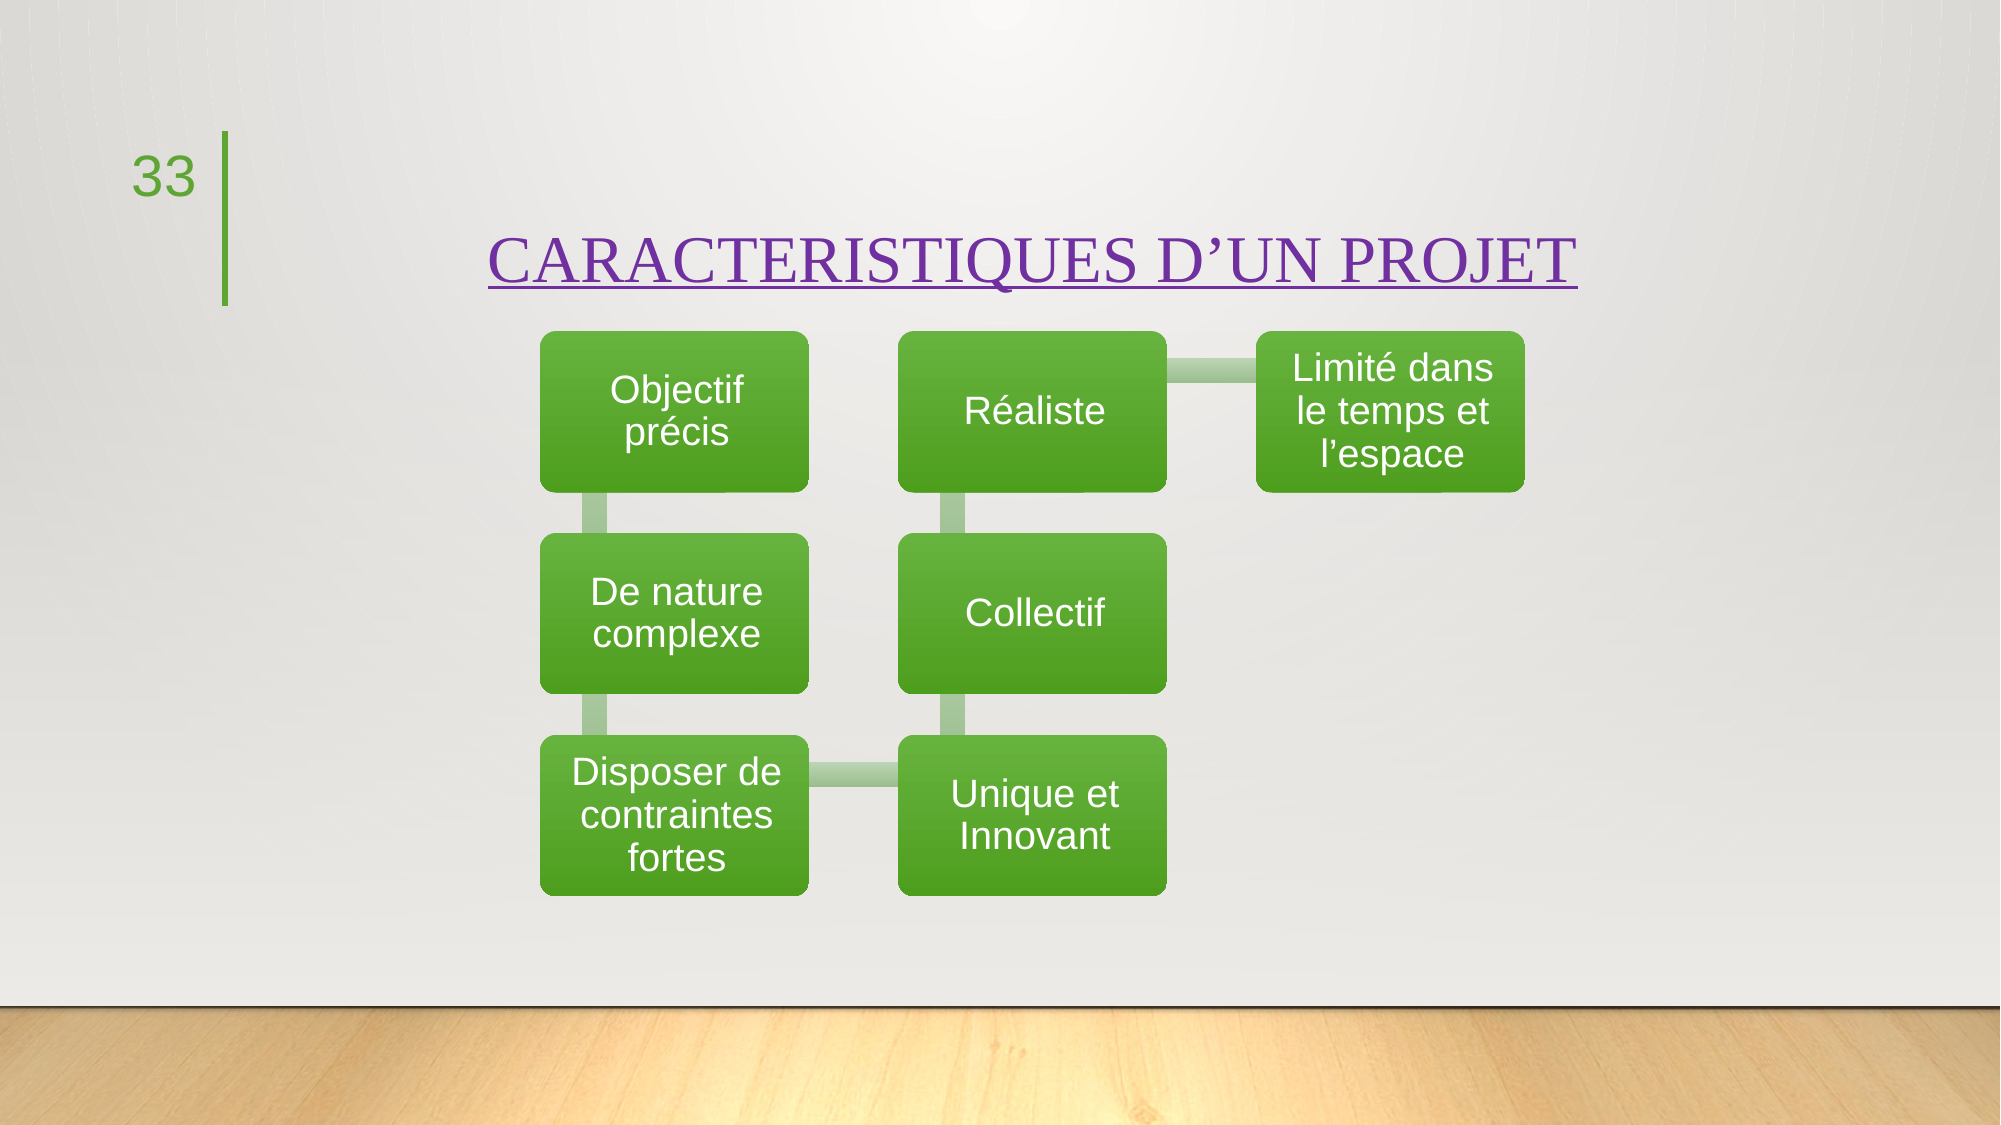

33
# CARACTERISTIQUES D’UN PROJET
Objectif précis
De nature complexe
Disposer de contraintes fortes
Unique et Innovant
Collectif
Réaliste
Limité dans le temps et l’espace